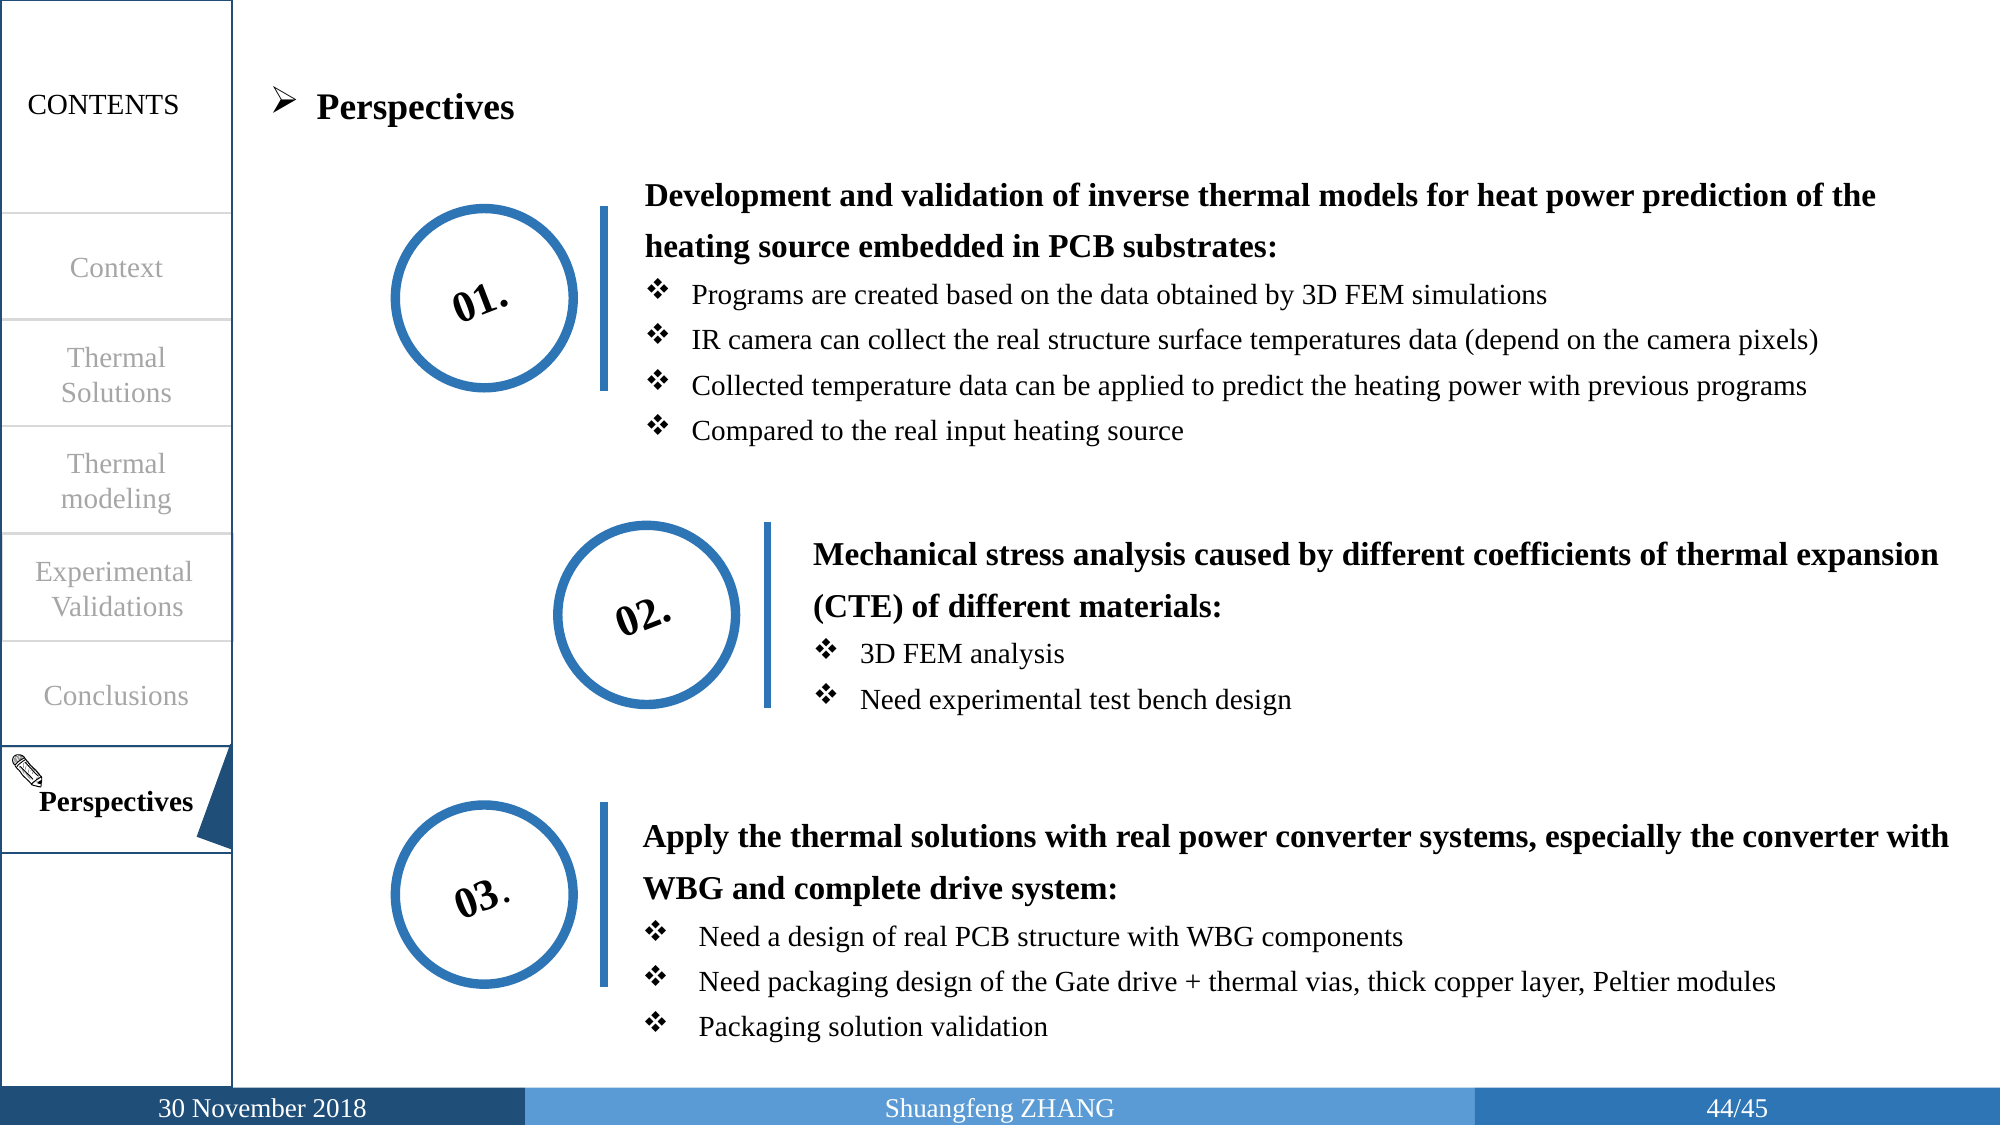

Perspectives
CONTENTS
Development and validation of inverse thermal models for heat power prediction of the heating source embedded in PCB substrates:
Programs are created based on the data obtained by 3D FEM simulations
IR camera can collect the real structure surface temperatures data (depend on the camera pixels)
Collected temperature data can be applied to predict the heating power with previous programs
Compared to the real input heating source

01.
Context
Thermal Solutions
Thermal modeling
Mechanical stress analysis caused by different coefficients of thermal expansion (CTE) of different materials:
3D FEM analysis
Need experimental test bench design

02.
Experimental
Validations
Conclusions
Perspectives

Apply the thermal solutions with real power converter systems, especially the converter with WBG and complete drive system:
Need a design of real PCB structure with WBG components
Need packaging design of the Gate drive + thermal vias, thick copper layer, Peltier modules
Packaging solution validation

03.
30 November 2018
Shuangfeng ZHANG
44/45